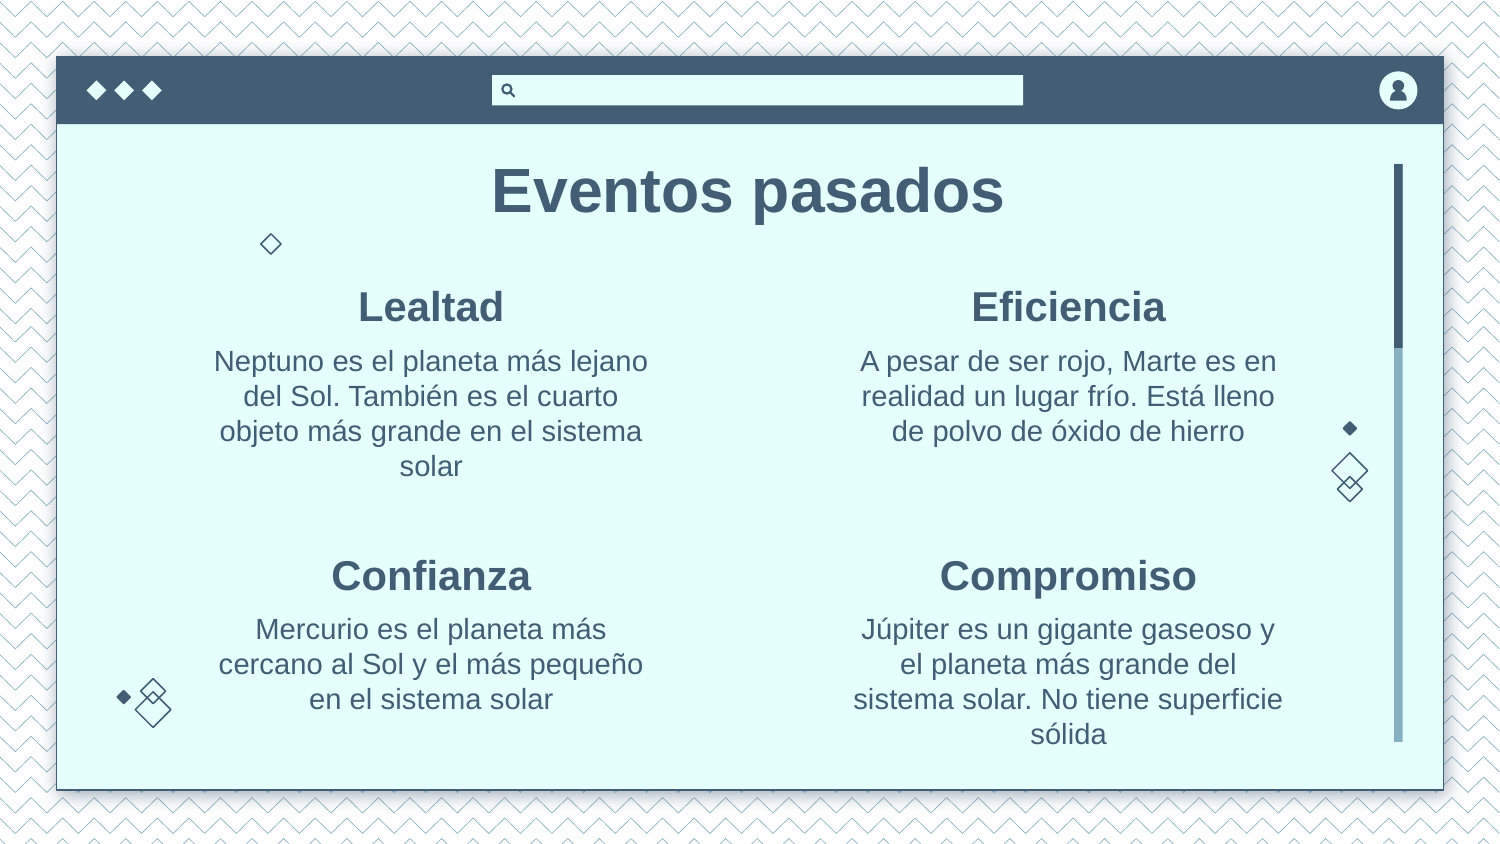

# Eventos pasados

Lealtad
Eficiencia
Neptuno es el planeta más lejano del Sol. También es el cuarto objeto más grande en el sistema solar
A pesar de ser rojo, Marte es en realidad un lugar frío. Está lleno de polvo de óxido de hierro

Confianza
Compromiso
Mercurio es el planeta más cercano al Sol y el más pequeño en el sistema solar
Júpiter es un gigante gaseoso y el planeta más grande del sistema solar. No tiene superficie sólida